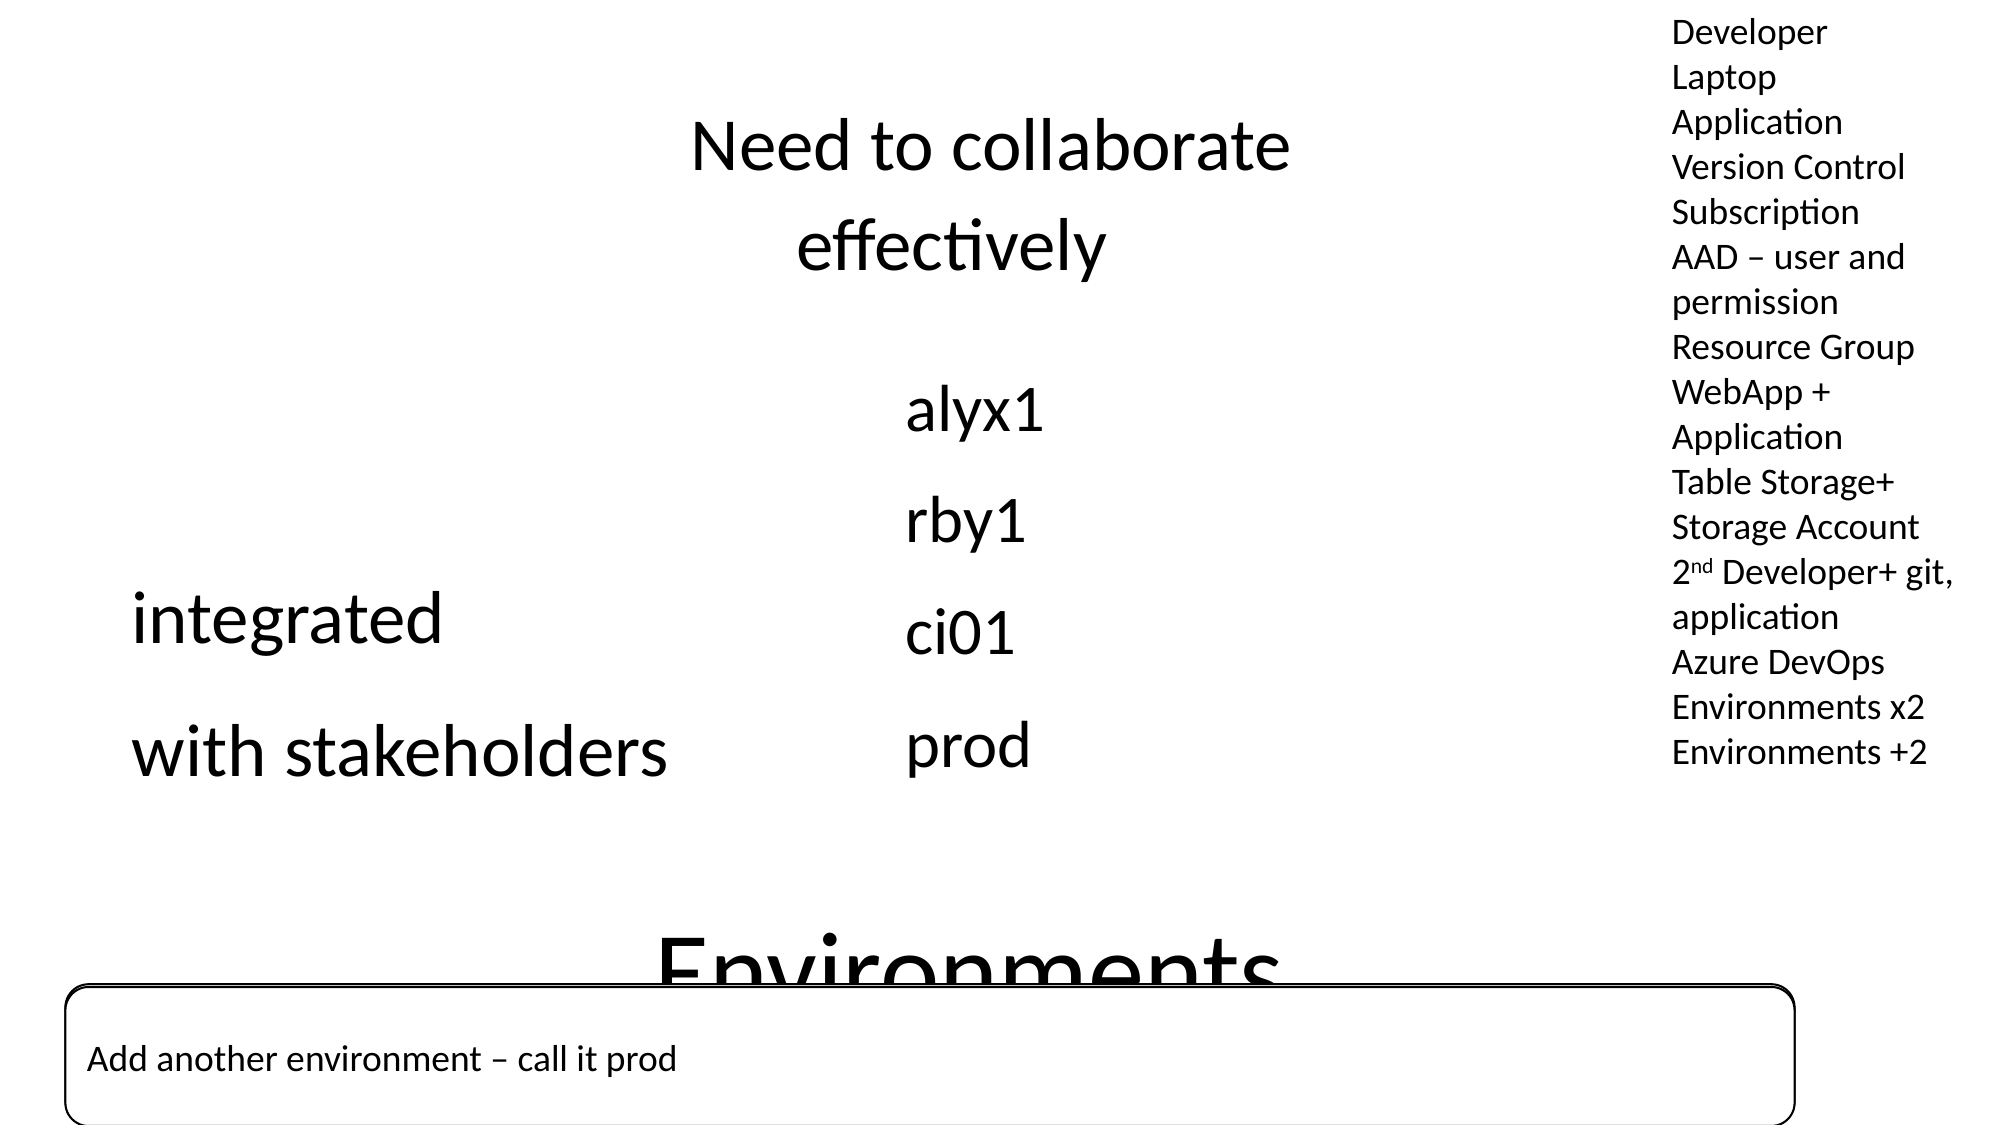

Developer
Laptop
Application
Version Control
Subscription
AAD – user and permission
Resource Group
WebApp + Application
Table Storage+ Storage Account
2nd Developer+ git, application
Azure DevOps
Environments x2
Environments +2

Need to collaborate
effectively
alyx1
rby1
integrated
ci01
prod
with stakeholders
Environments
Add another environment – call it ci01
Add another environment – call it prod